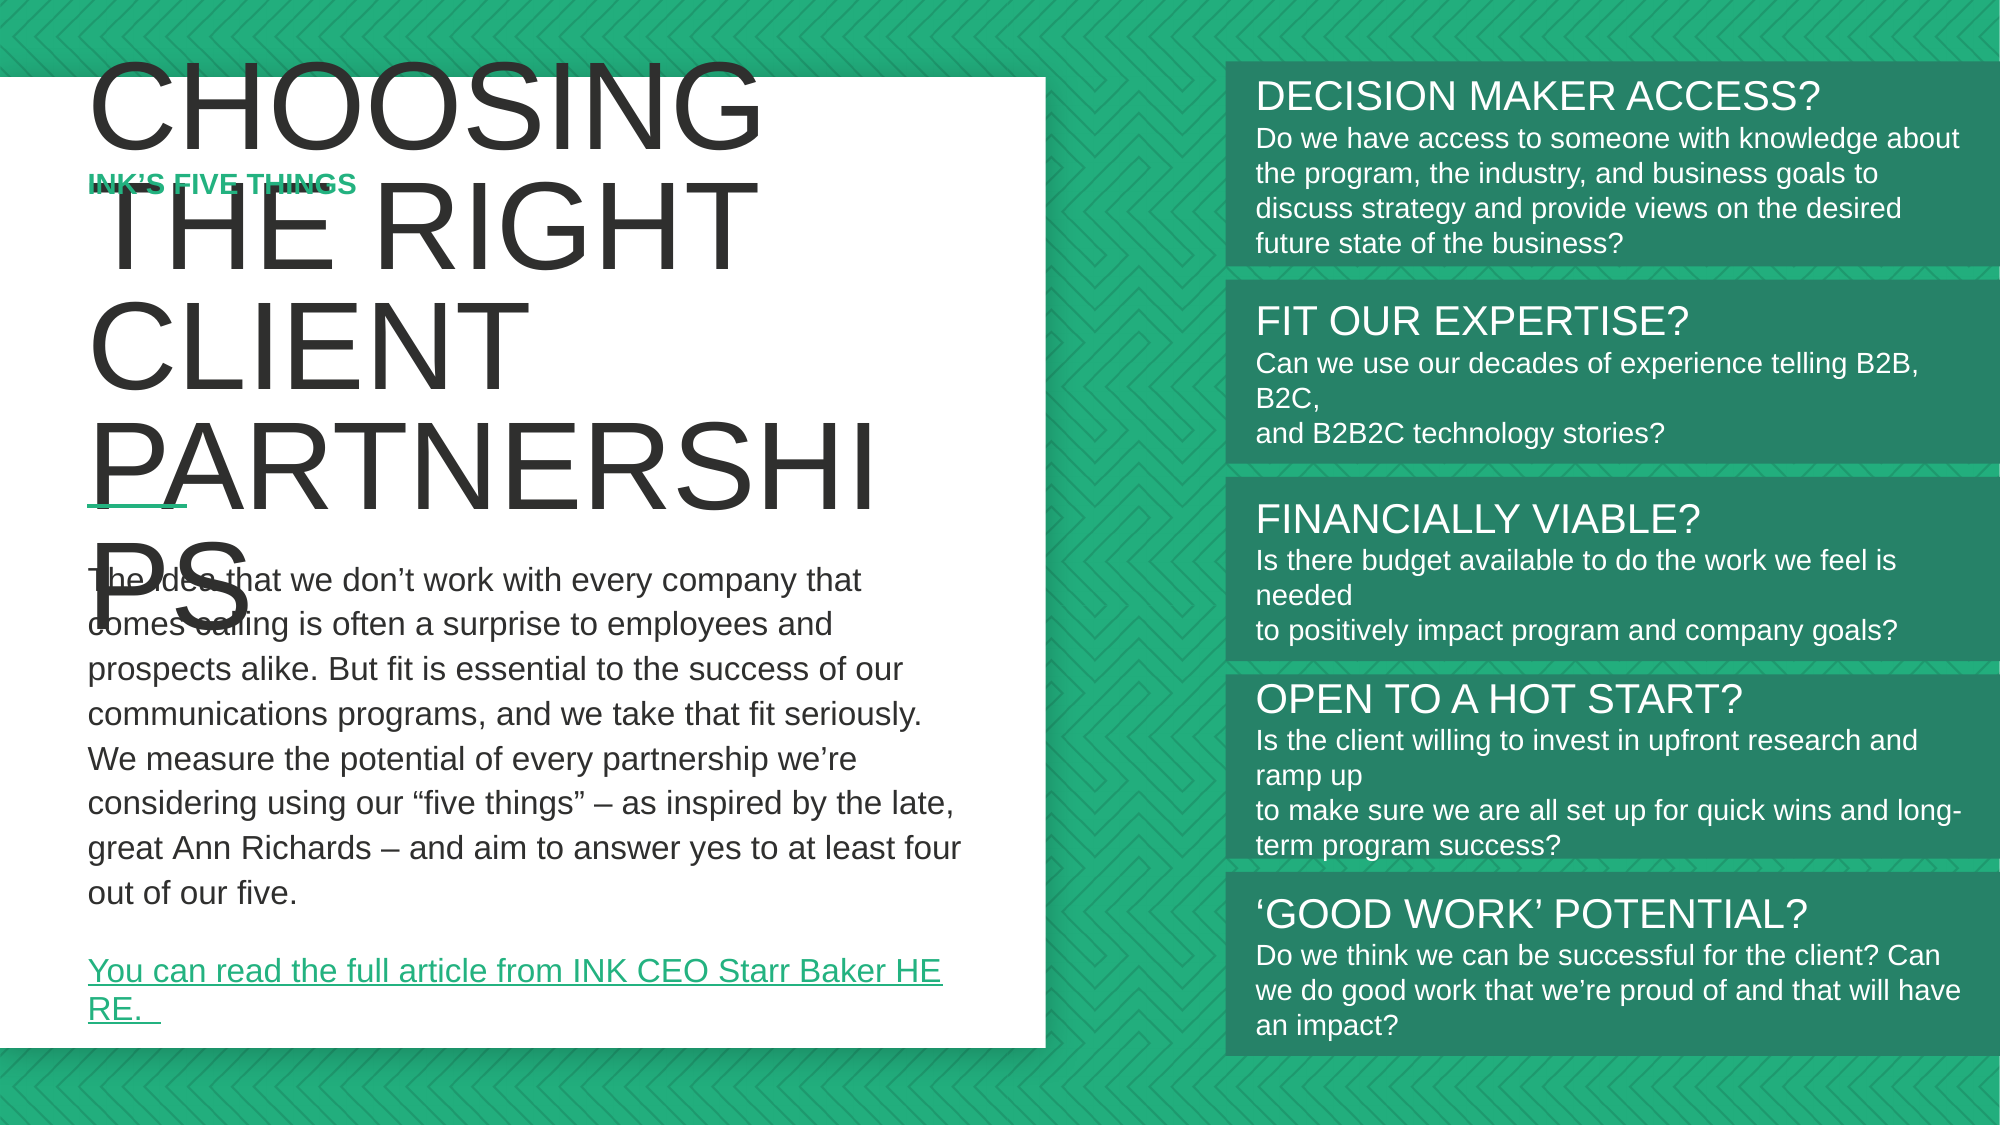

DECISION MAKER ACCESS?
Do we have access to someone with knowledge about the program, the industry, and business goals to discuss strategy and provide views on the desired future state of the business?
INK’S FIVE THINGS
# Choosing the right client partnerships
FIT OUR EXPERTISE?
Can we use our decades of experience telling B2B, B2C,
and B2B2C technology stories?
FINANCIALLY VIABLE?
Is there budget available to do the work we feel is needed
to positively impact program and company goals?
The idea that we don’t work with every company that comes calling is often a surprise to employees and prospects alike. But fit is essential to the success of our communications programs, and we take that fit seriously. We measure the potential of every partnership we’re considering using our “five things” – as inspired by the late, great Ann Richards – and aim to answer yes to at least four out of our five.
You can read the full article from INK CEO Starr Baker HERE.
OPEN TO A HOT START?
Is the client willing to invest in upfront research and ramp up
to make sure we are all set up for quick wins and long-term program success?
‘GOOD WORK’ POTENTIAL?
Do we think we can be successful for the client? Can we do good work that we’re proud of and that will have an impact?